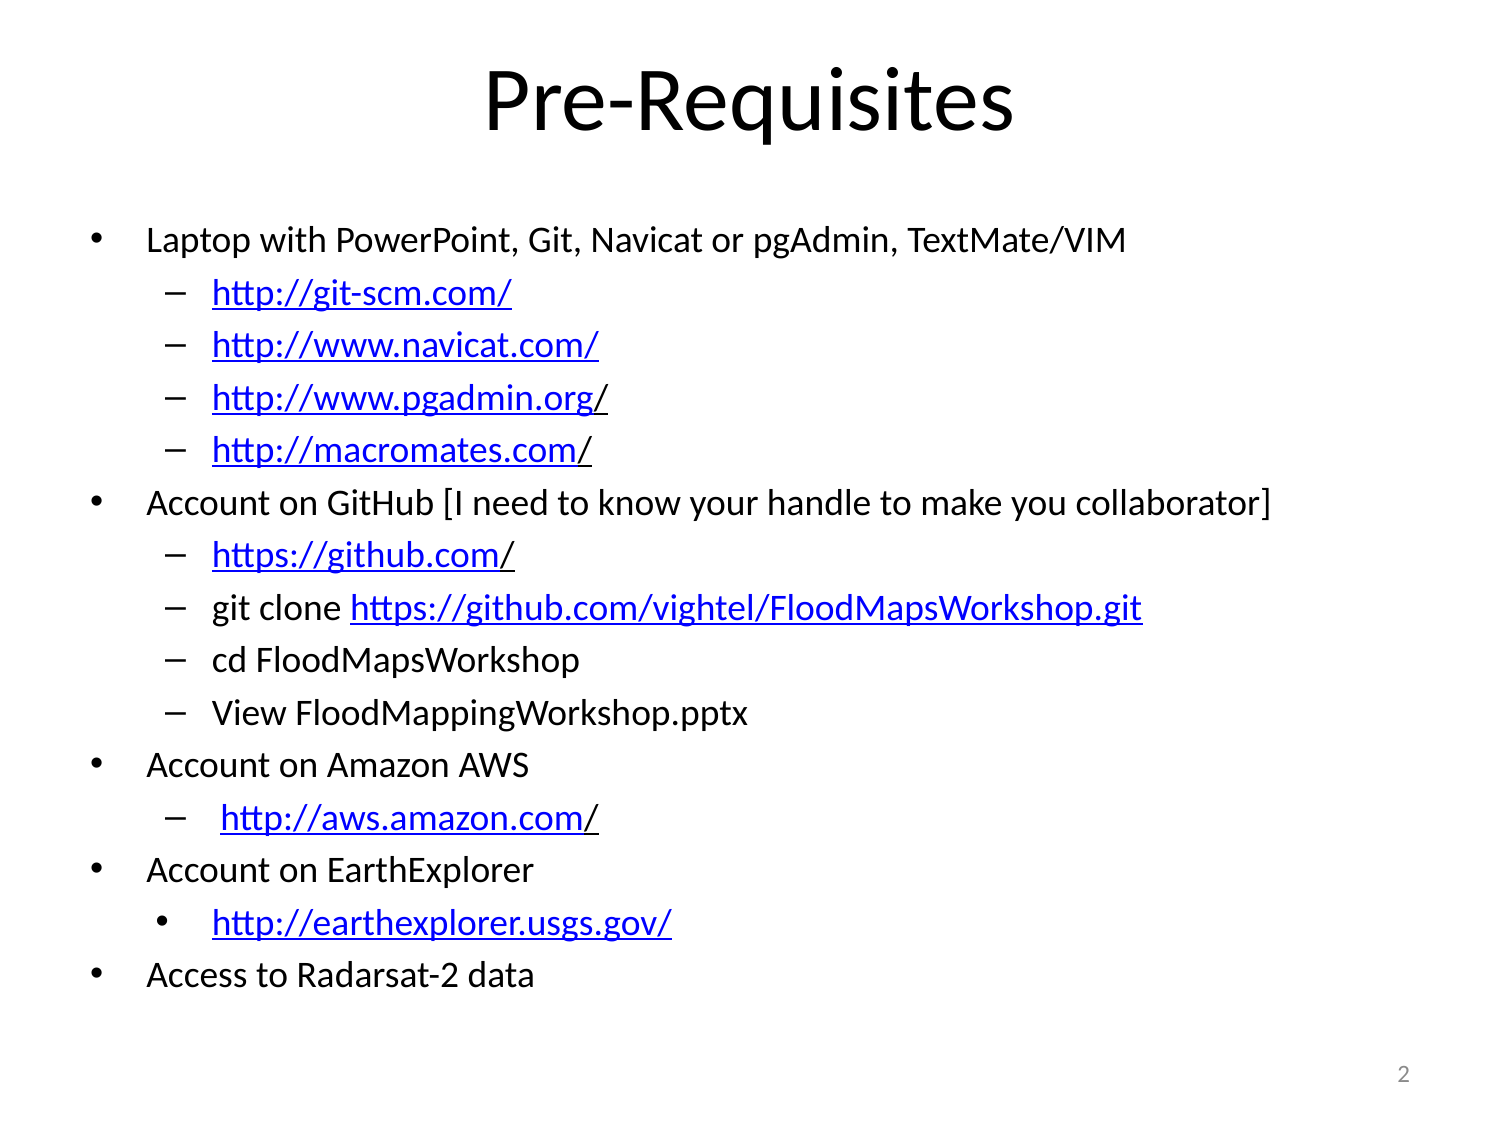

# Pre-Requisites
Laptop with PowerPoint, Git, Navicat or pgAdmin, TextMate/VIM
http://git-scm.com/
http://www.navicat.com/
http://www.pgadmin.org/
http://macromates.com/
Account on GitHub [I need to know your handle to make you collaborator]
https://github.com/
git clone https://github.com/vightel/FloodMapsWorkshop.git
cd FloodMapsWorkshop
View FloodMappingWorkshop.pptx
Account on Amazon AWS
 http://aws.amazon.com/
Account on EarthExplorer
http://earthexplorer.usgs.gov/
Access to Radarsat-2 data
2